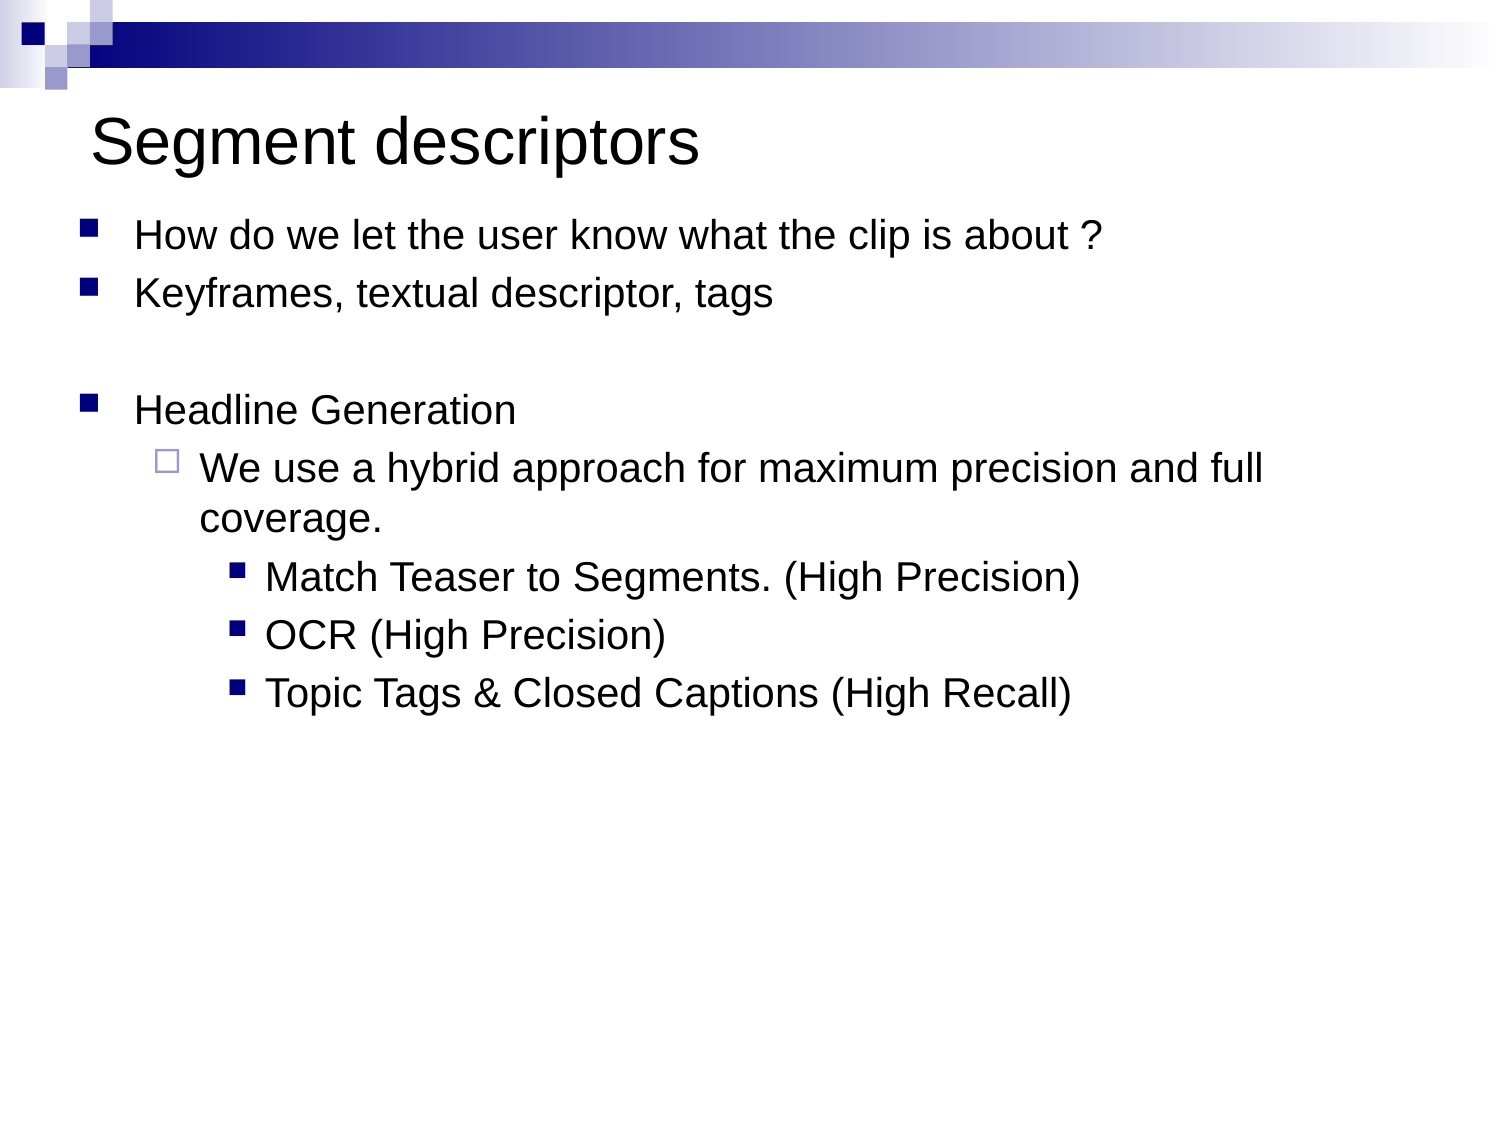

# Segment descriptors
How do we let the user know what the clip is about ?
Keyframes, textual descriptor, tags

Headline Generation
We use a hybrid approach for maximum precision and full coverage.
Match Teaser to Segments. (High Precision)
OCR (High Precision)
Topic Tags & Closed Captions (High Recall)